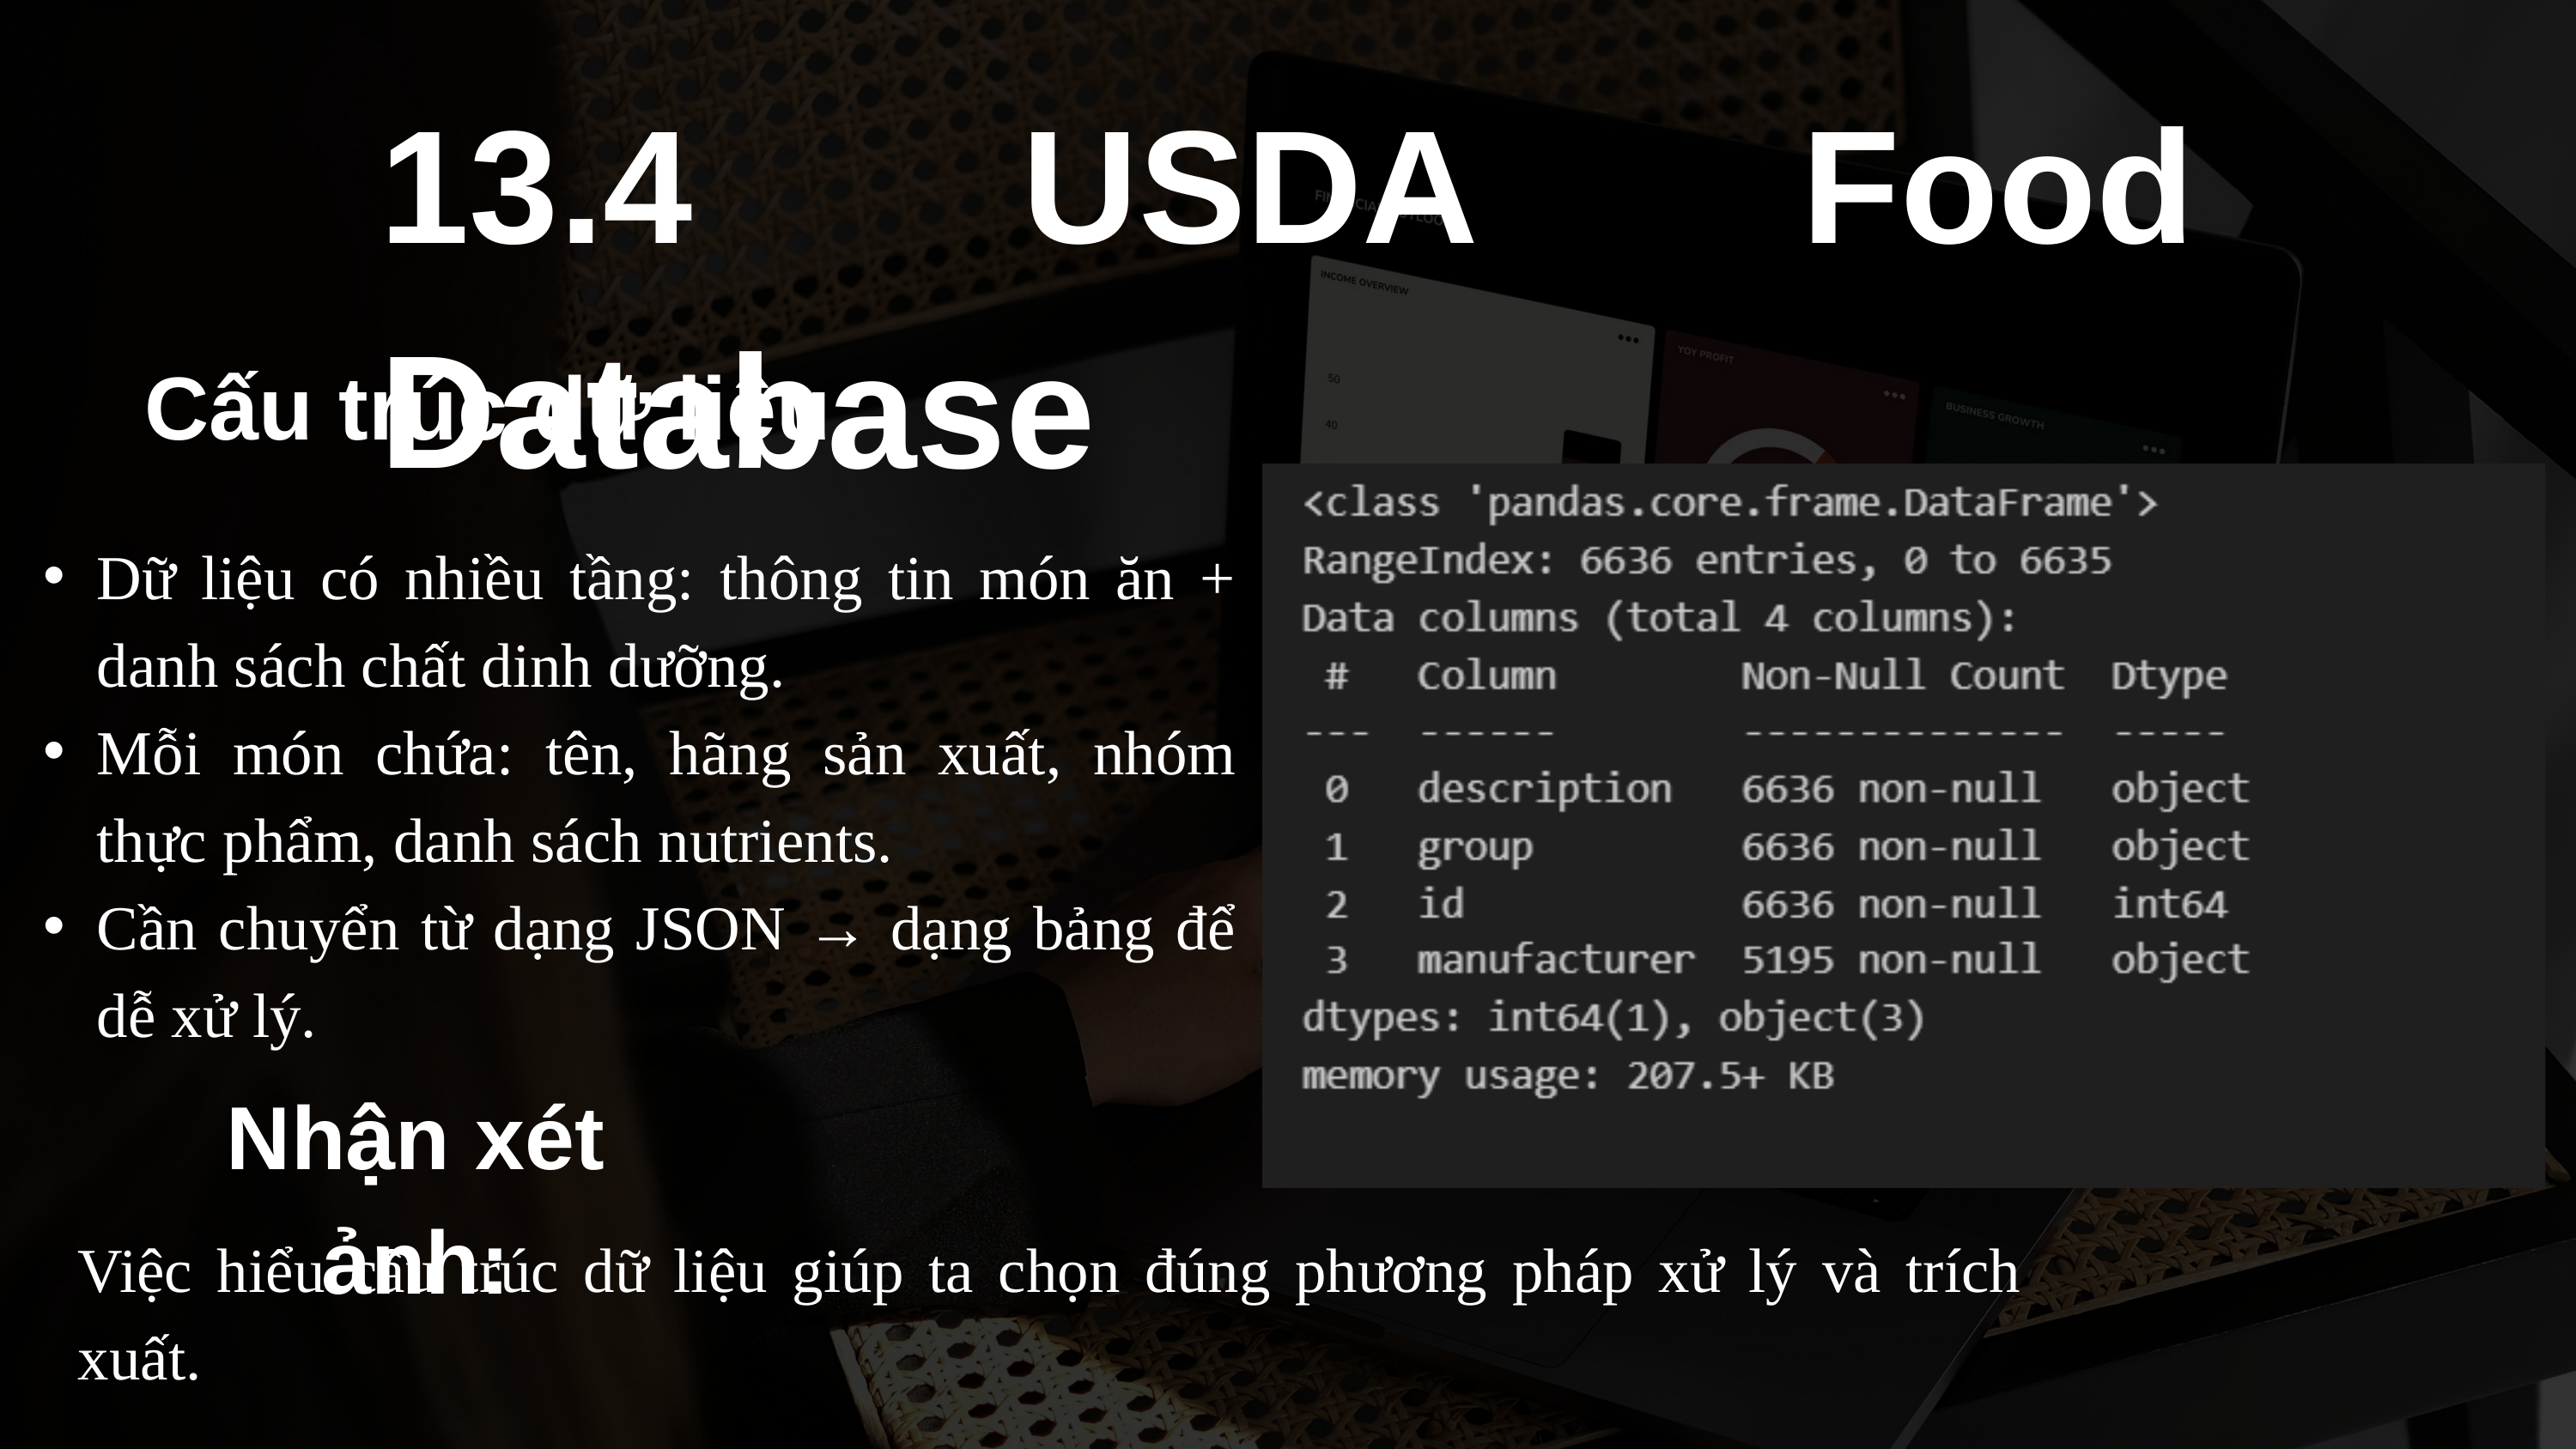

13.4 USDA Food Database
Cấu trúc dữ liệu

Dữ liệu có nhiều tầng: thông tin món ăn + danh sách chất dinh dưỡng.
Mỗi món chứa: tên, hãng sản xuất, nhóm thực phẩm, danh sách nutrients.
Cần chuyển từ dạng JSON → dạng bảng để dễ xử lý.

Nhận xét ảnh:
Việc hiểu cấu trúc dữ liệu giúp ta chọn đúng phương pháp xử lý và trích xuất.